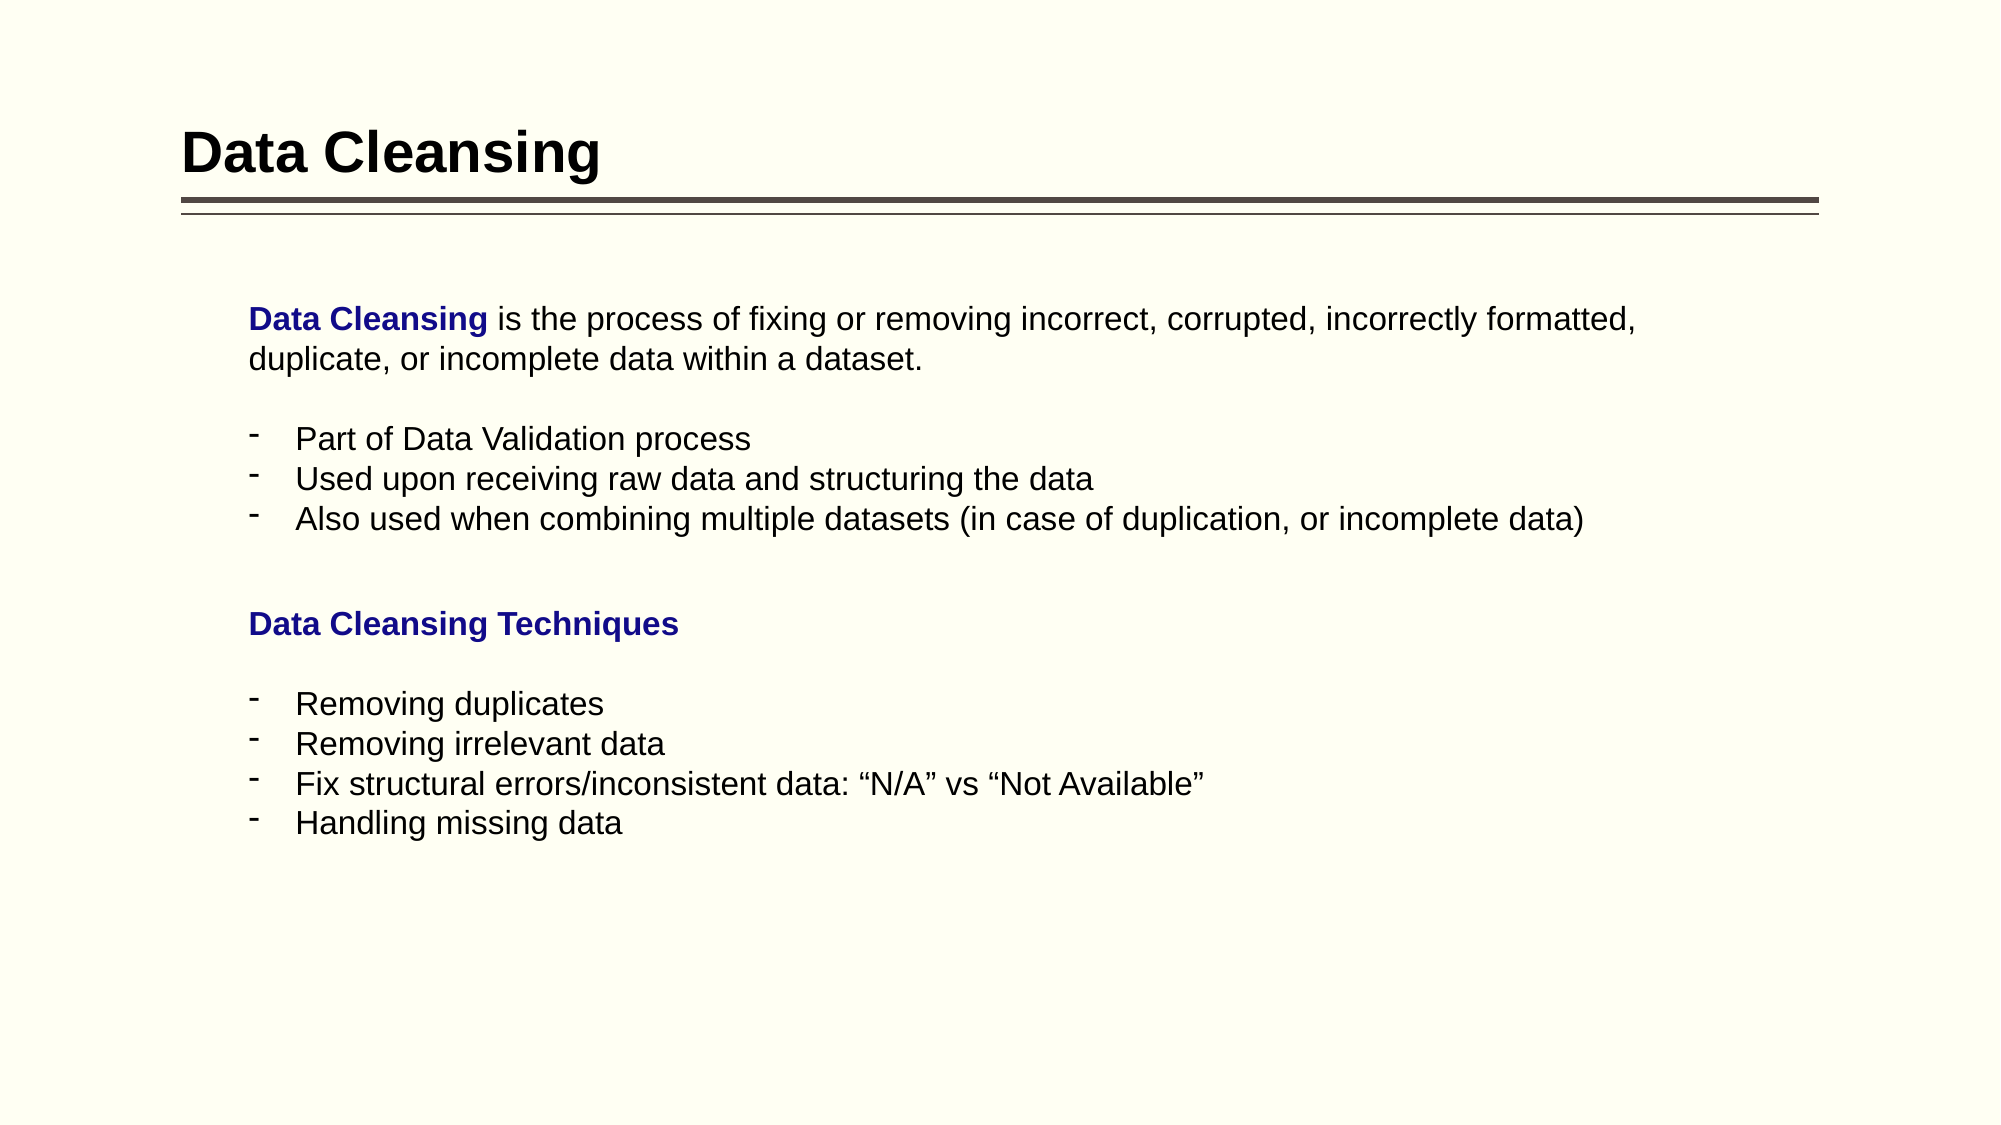

# Data Cleansing
Data Cleansing is the process of fixing or removing incorrect, corrupted, incorrectly formatted, duplicate, or incomplete data within a dataset.

Part of Data Validation process
Used upon receiving raw data and structuring the data
Also used when combining multiple datasets (in case of duplication, or incomplete data)
Data Cleansing Techniques

Removing duplicates
Removing irrelevant data
Fix structural errors/inconsistent data: “N/A” vs “Not Available”
Handling missing data